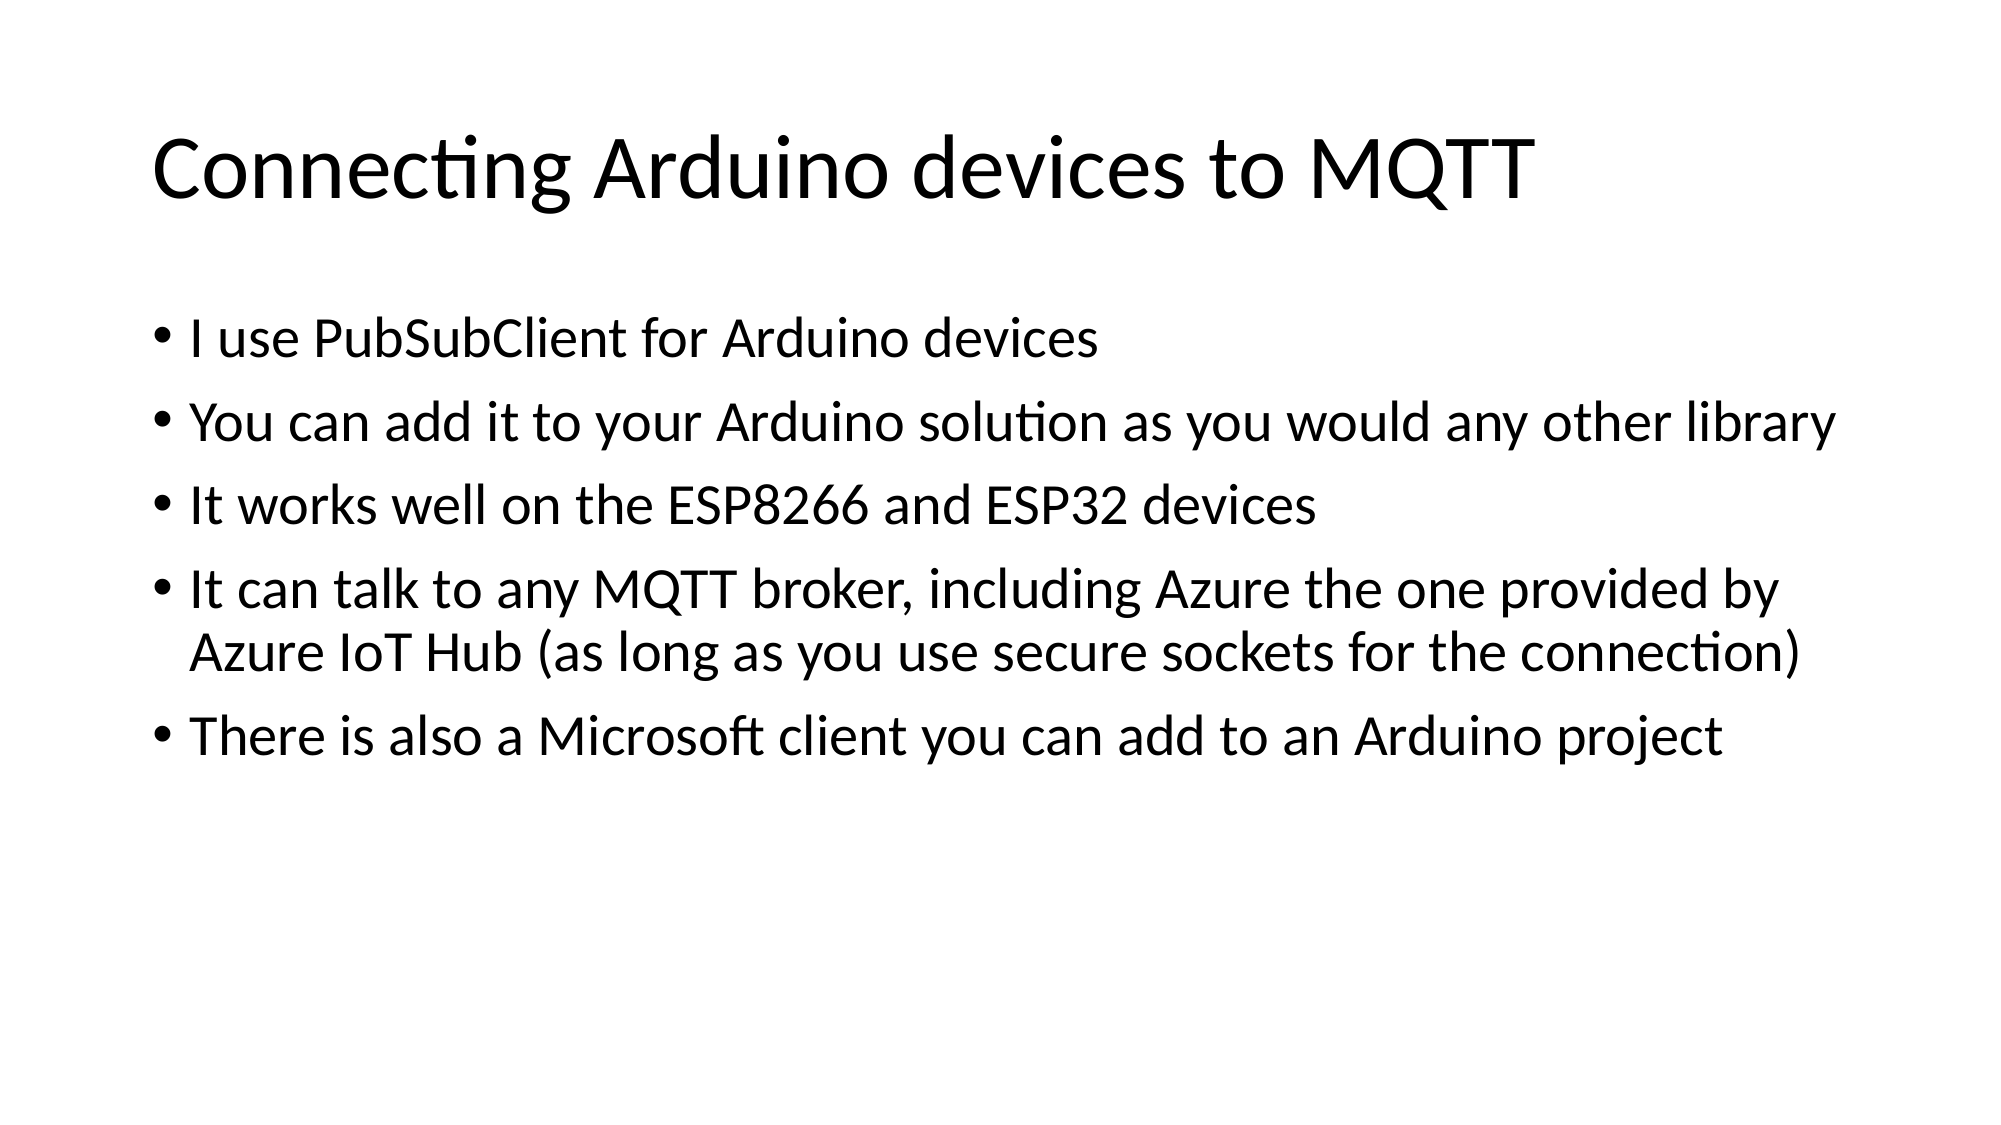

# Connecting Arduino devices to MQTT
I use PubSubClient for Arduino devices
You can add it to your Arduino solution as you would any other library
It works well on the ESP8266 and ESP32 devices
It can talk to any MQTT broker, including Azure the one provided by Azure IoT Hub (as long as you use secure sockets for the connection)
There is also a Microsoft client you can add to an Arduino project